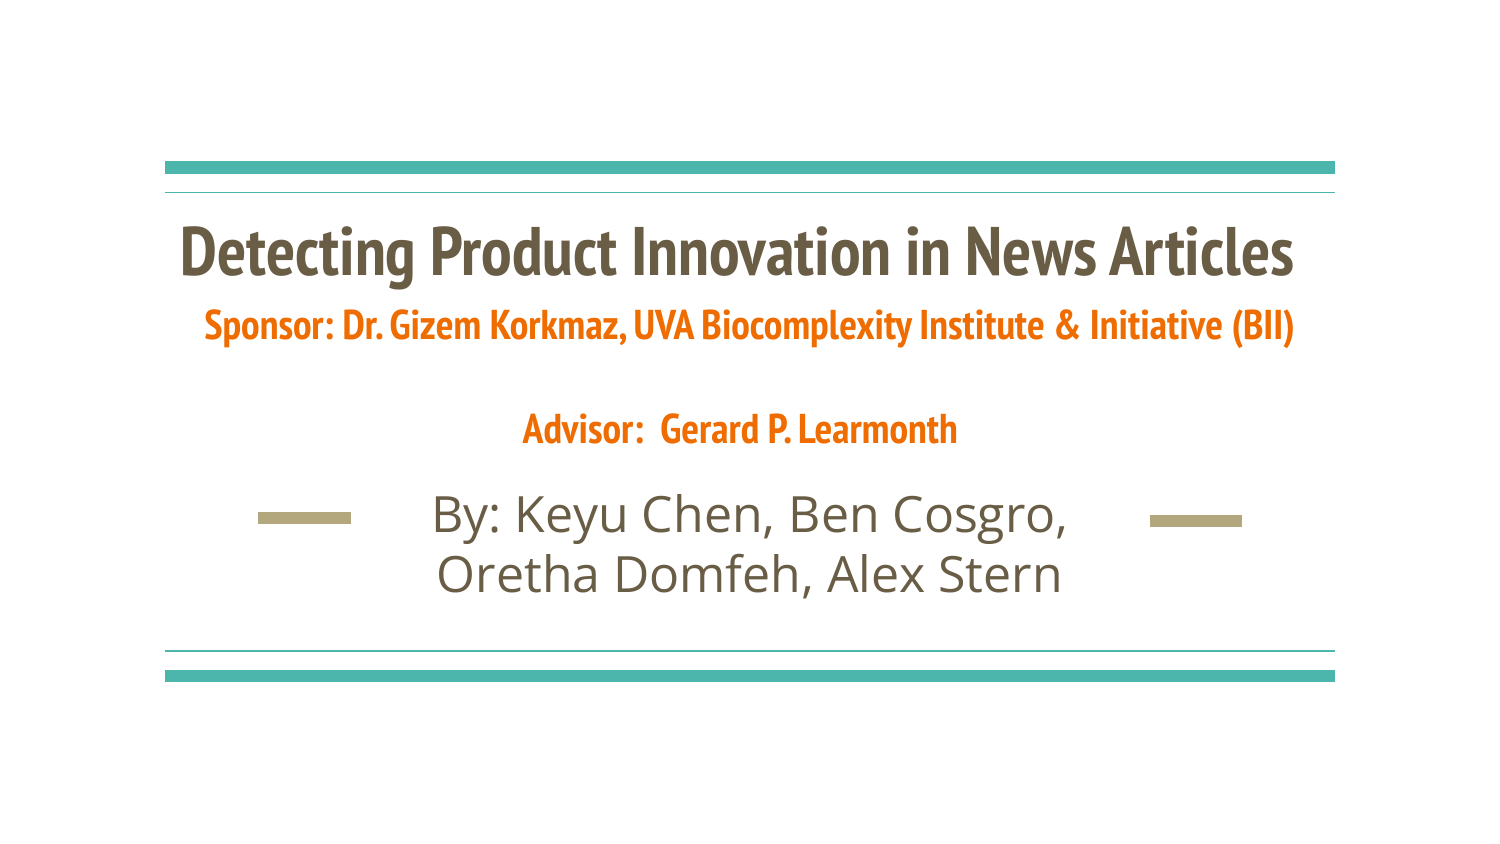

# Detecting Product Innovation in News Articles
Sponsor: Dr. Gizem Korkmaz, UVA Biocomplexity Institute & Initiative (BII)
Advisor:  Gerard P. Learmonth
By: Keyu Chen, Ben Cosgro, Oretha Domfeh, Alex Stern